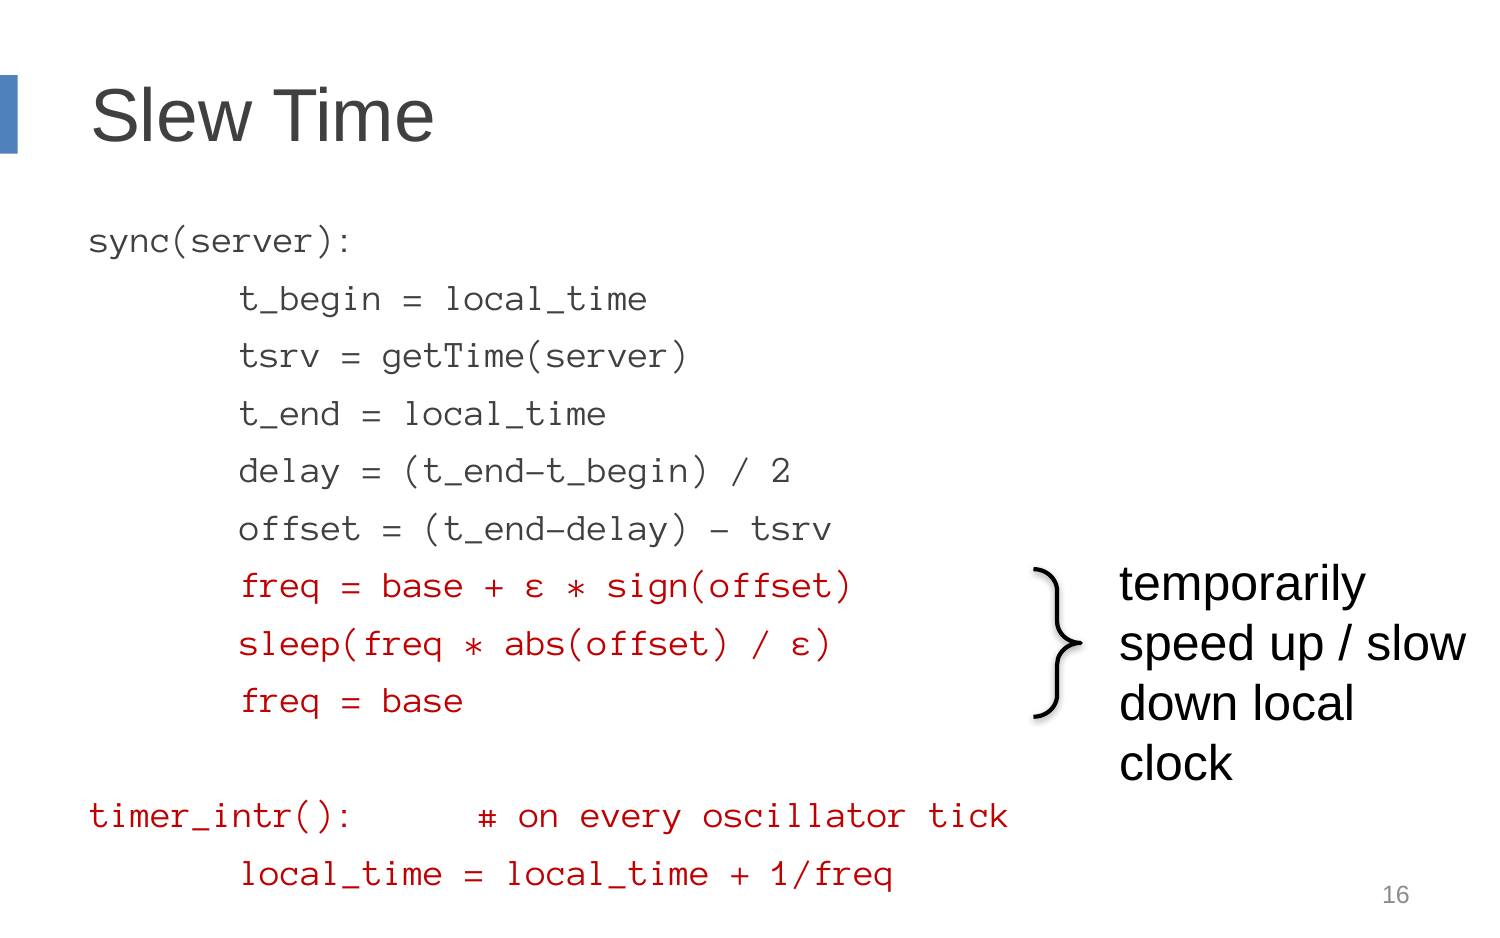

# Slew Time
sync(server):
	t_begin = local_time
	tsrv = getTime(server)
	t_end = local_time
	delay = (t_end-t_begin) / 2
	offset = (t_end-delay) - tsrv
	freq = base + ε * sign(offset)
	sleep(freq * abs(offset) / ε)
	freq = base

timer_intr():      # on every oscillator tick
	local_time = local_time + 1/freq
temporarily speed up / slow down local clock

16